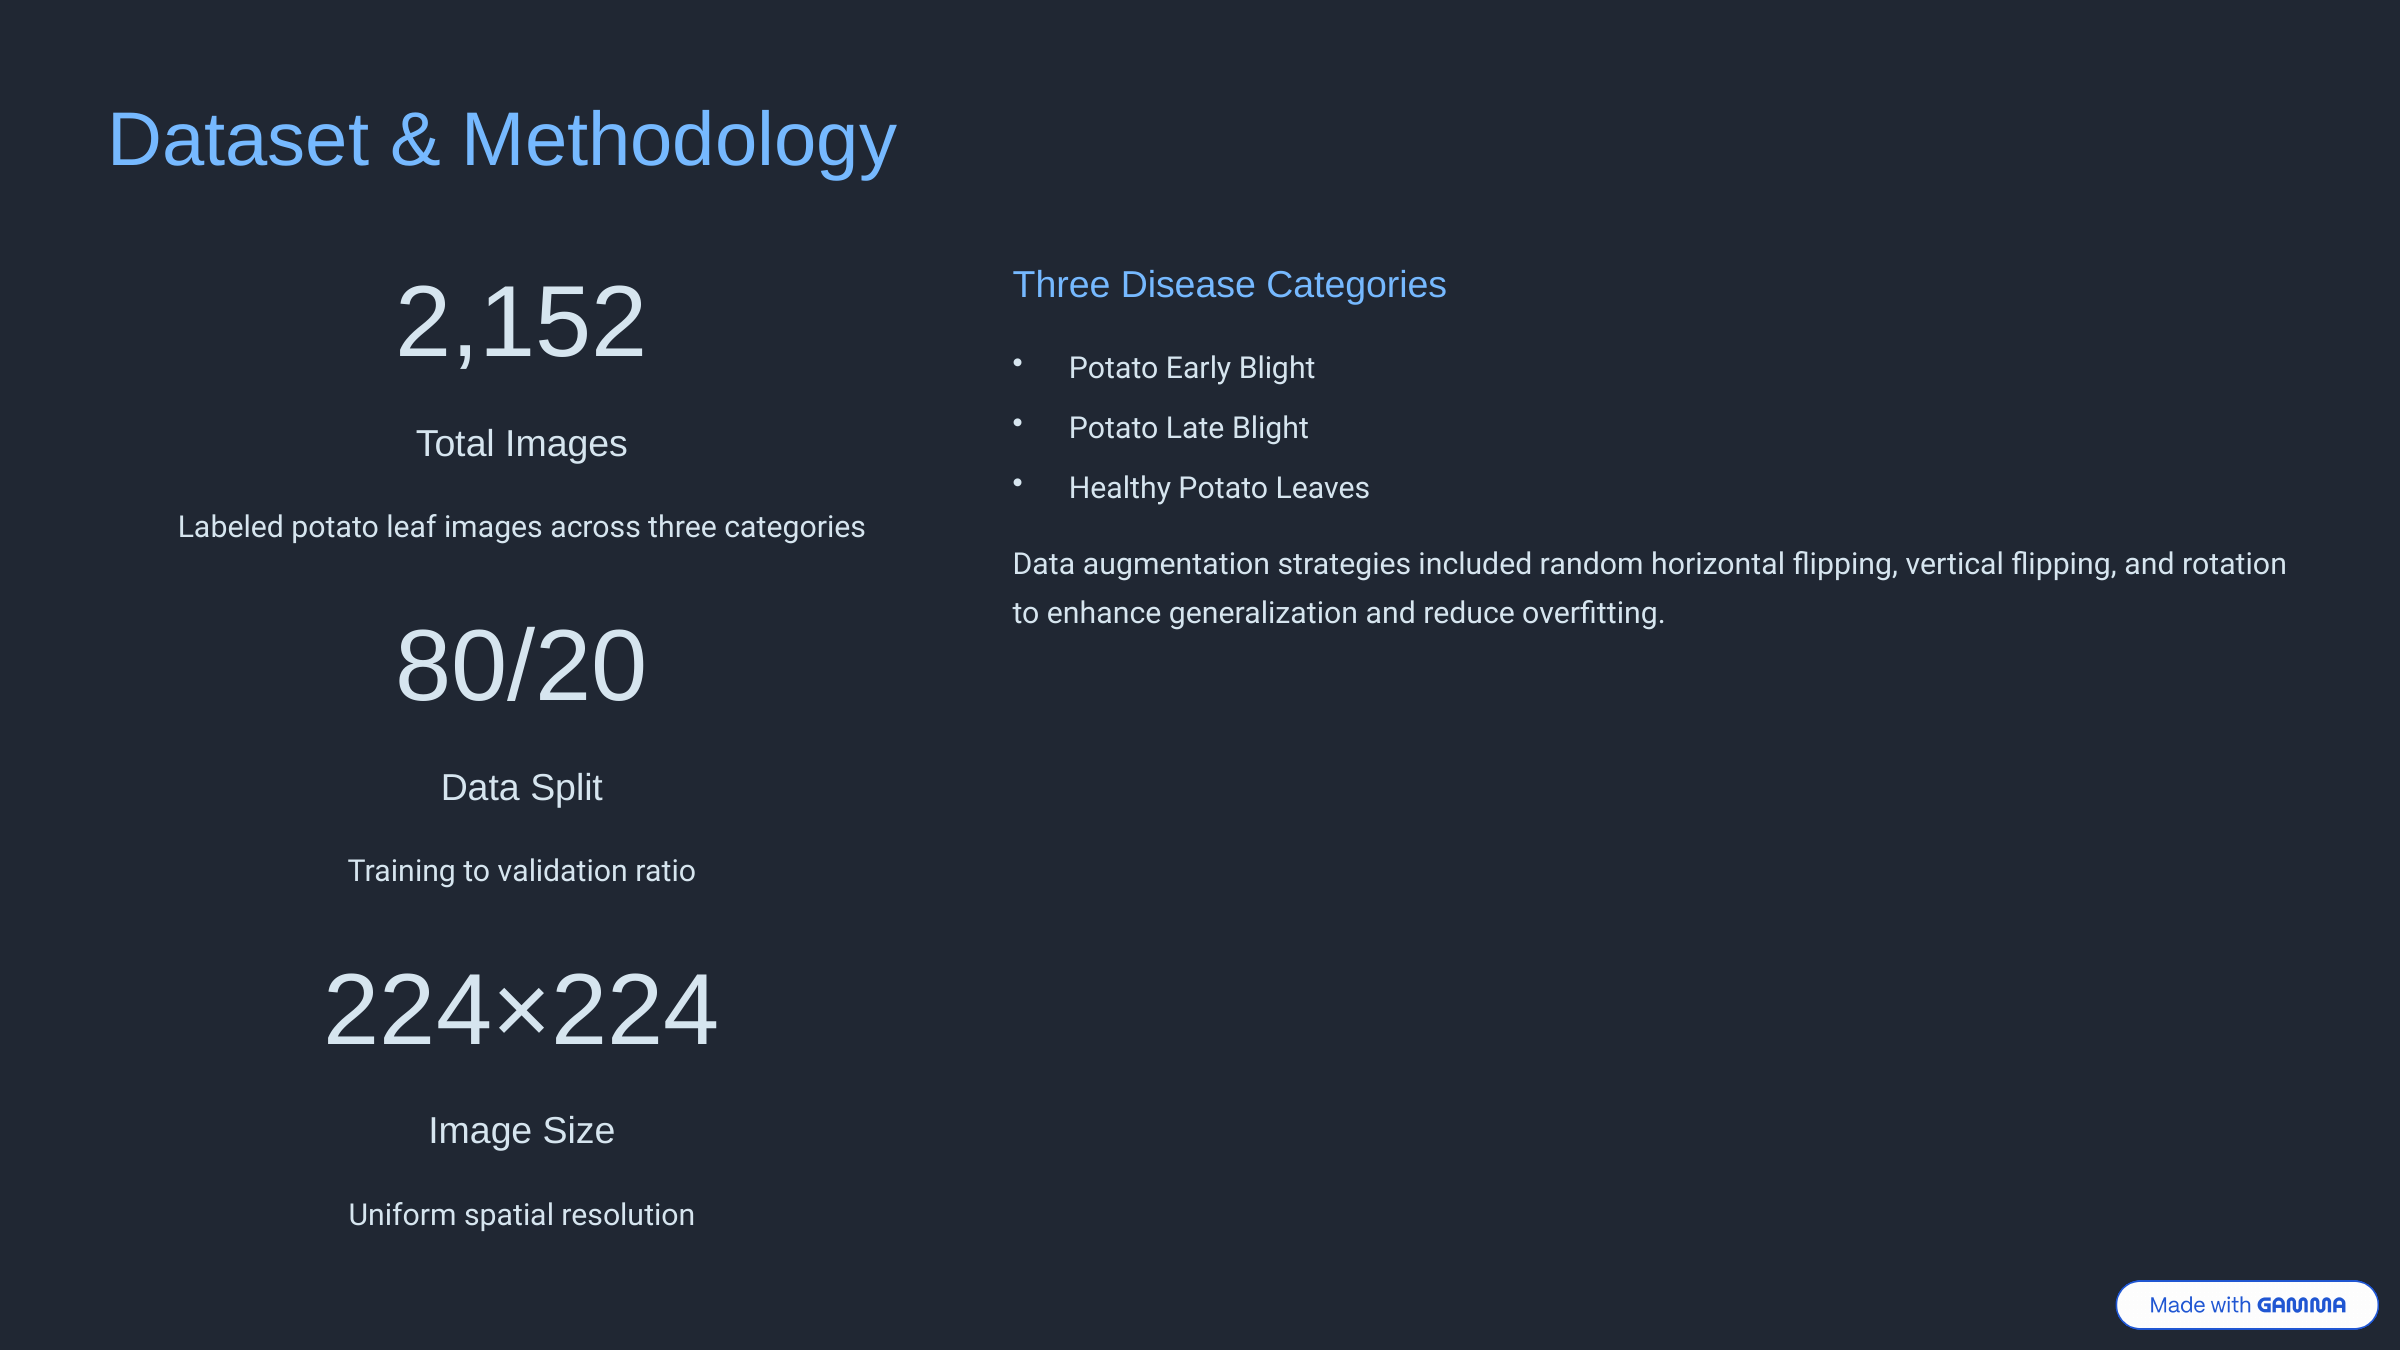

Dataset & Methodology
Three Disease Categories
2,152
Potato Early Blight
Potato Late Blight
Total Images
Healthy Potato Leaves
Labeled potato leaf images across three categories
Data augmentation strategies included random horizontal flipping, vertical flipping, and rotation to enhance generalization and reduce overfitting.
80/20
Data Split
Training to validation ratio
224×224
Image Size
Uniform spatial resolution